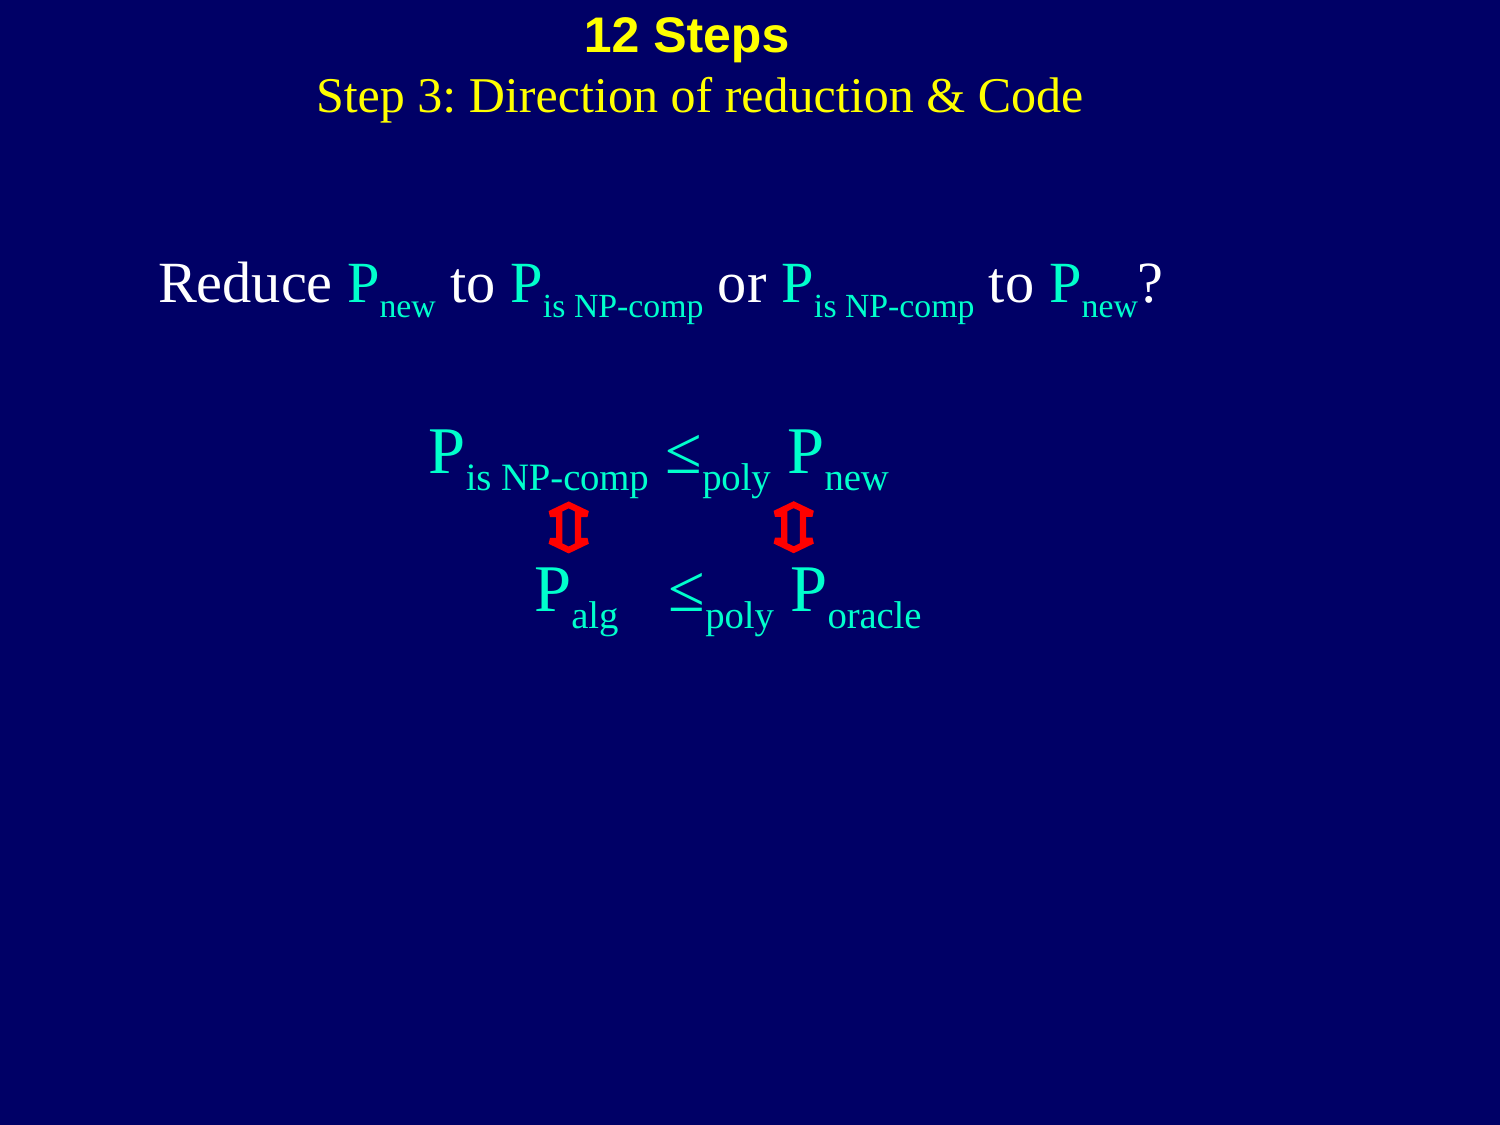

12 Steps
Step 3: Direction of reduction & Code
Reduce Pnew to Pis NP-comp or Pis NP-comp to Pnew?
Pis NP-comp ≤poly Pnew

Palg   ≤poly Poracle